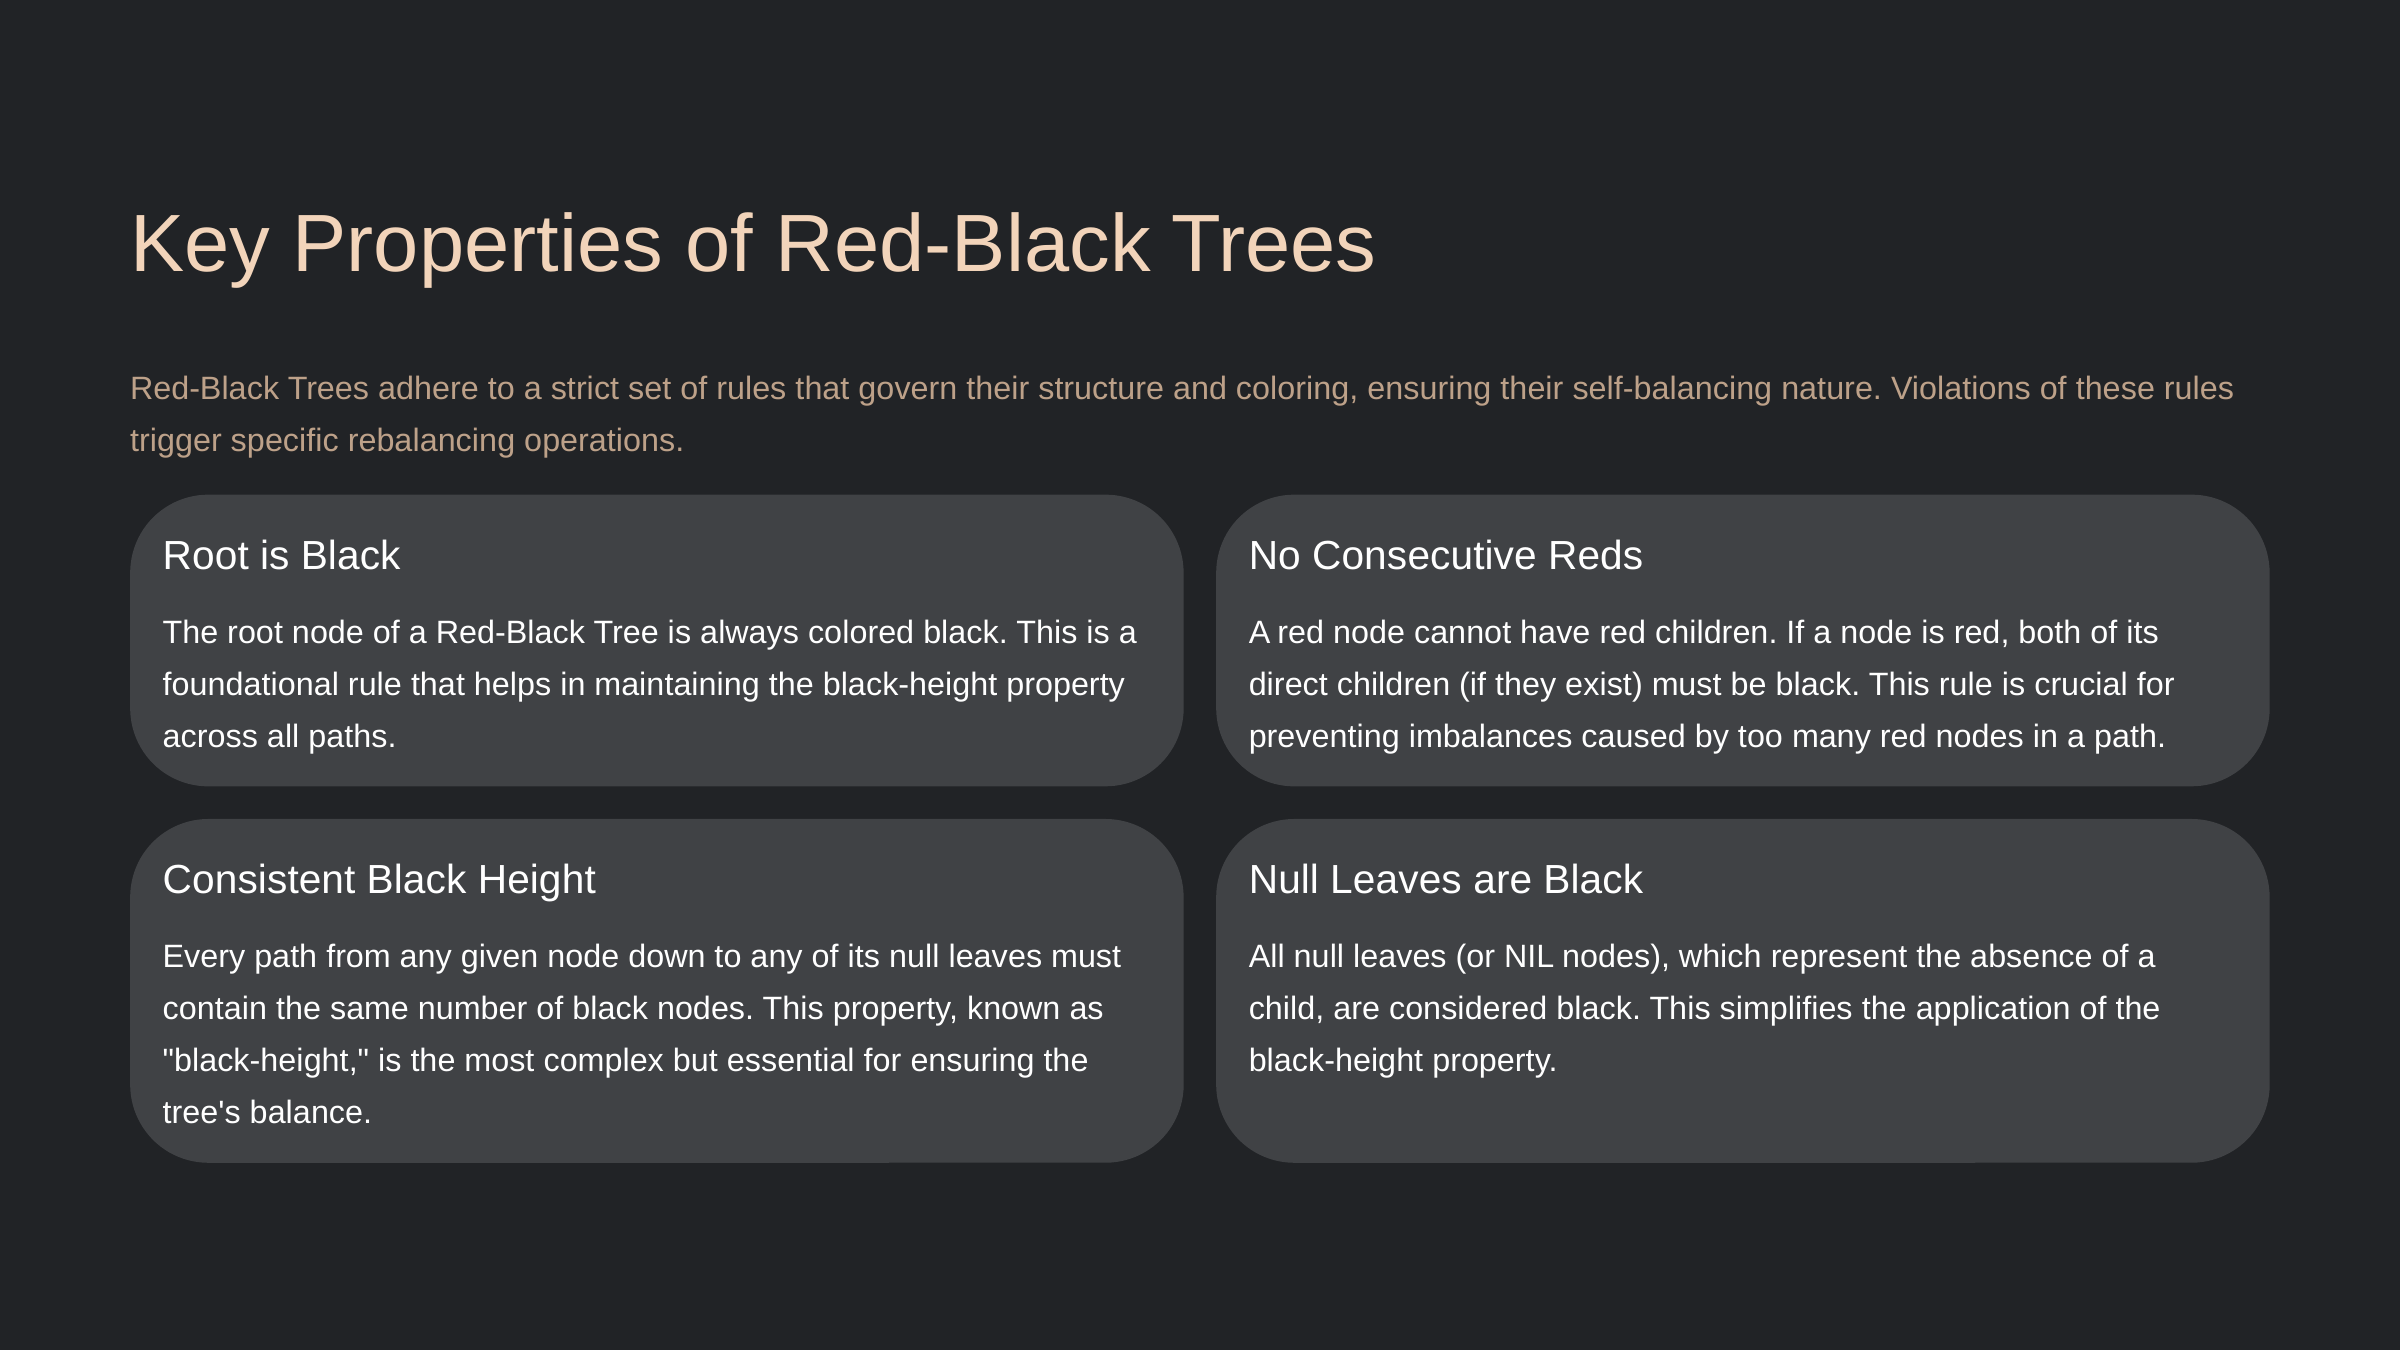

Key Properties of Red-Black Trees
Red-Black Trees adhere to a strict set of rules that govern their structure and coloring, ensuring their self-balancing nature. Violations of these rules trigger specific rebalancing operations.

Root is Black
No Consecutive Reds
The root node of a Red-Black Tree is always colored black. This is a foundational rule that helps in maintaining the black-height property across all paths.
A red node cannot have red children. If a node is red, both of its direct children (if they exist) must be black. This rule is crucial for preventing imbalances caused by too many red nodes in a path.

Consistent Black Height
Null Leaves are Black
Every path from any given node down to any of its null leaves must contain the same number of black nodes. This property, known as "black-height," is the most complex but essential for ensuring the tree's balance.
All null leaves (or NIL nodes), which represent the absence of a child, are considered black. This simplifies the application of the black-height property.